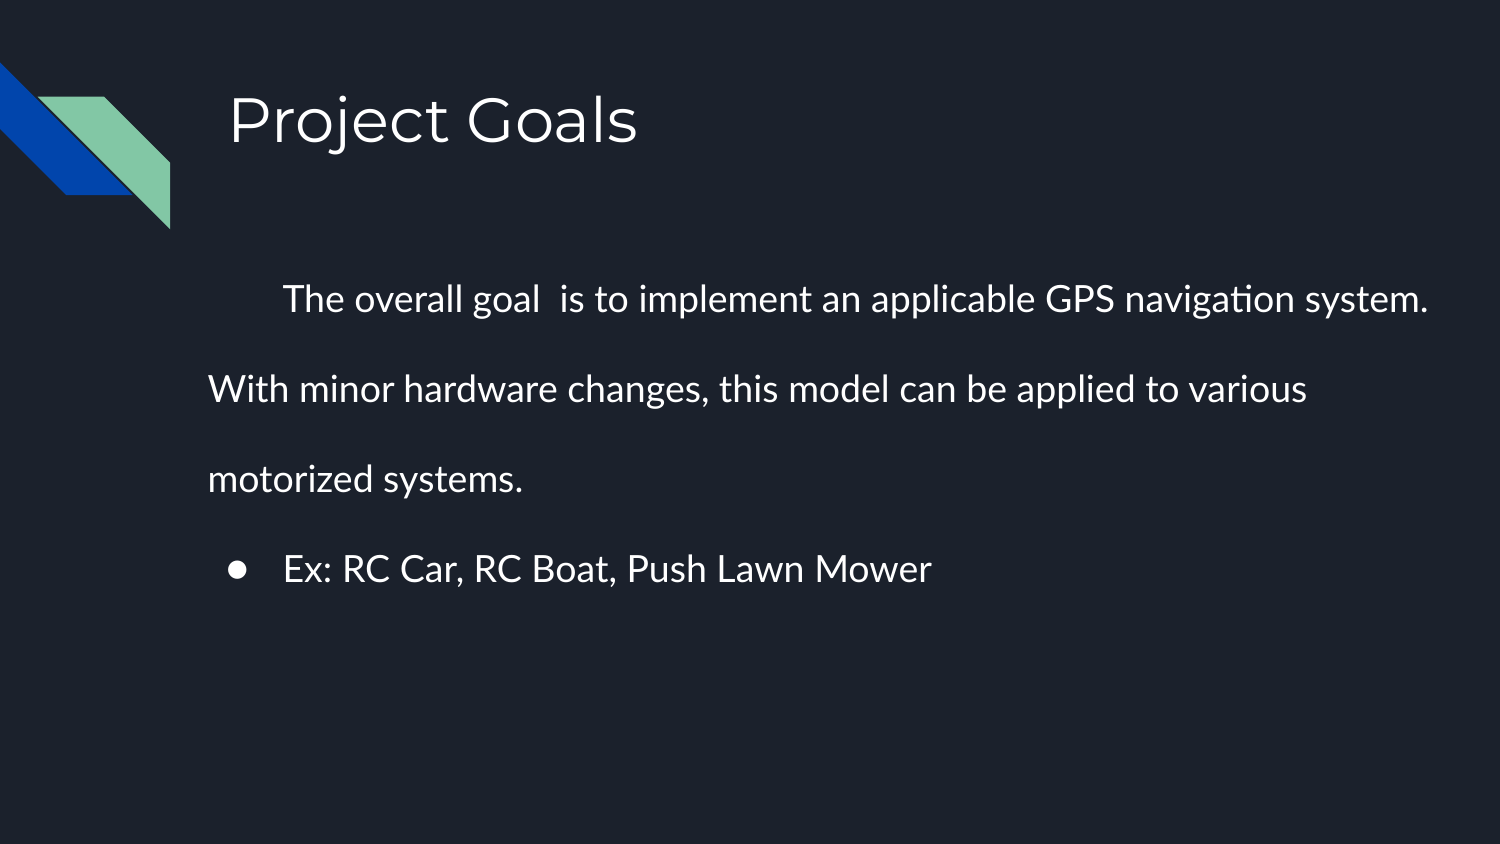

# Project Goals
The overall goal  is to implement an applicable GPS navigation system. With minor hardware changes, this model can be applied to various motorized systems.
Ex: RC Car, RC Boat, Push Lawn Mower